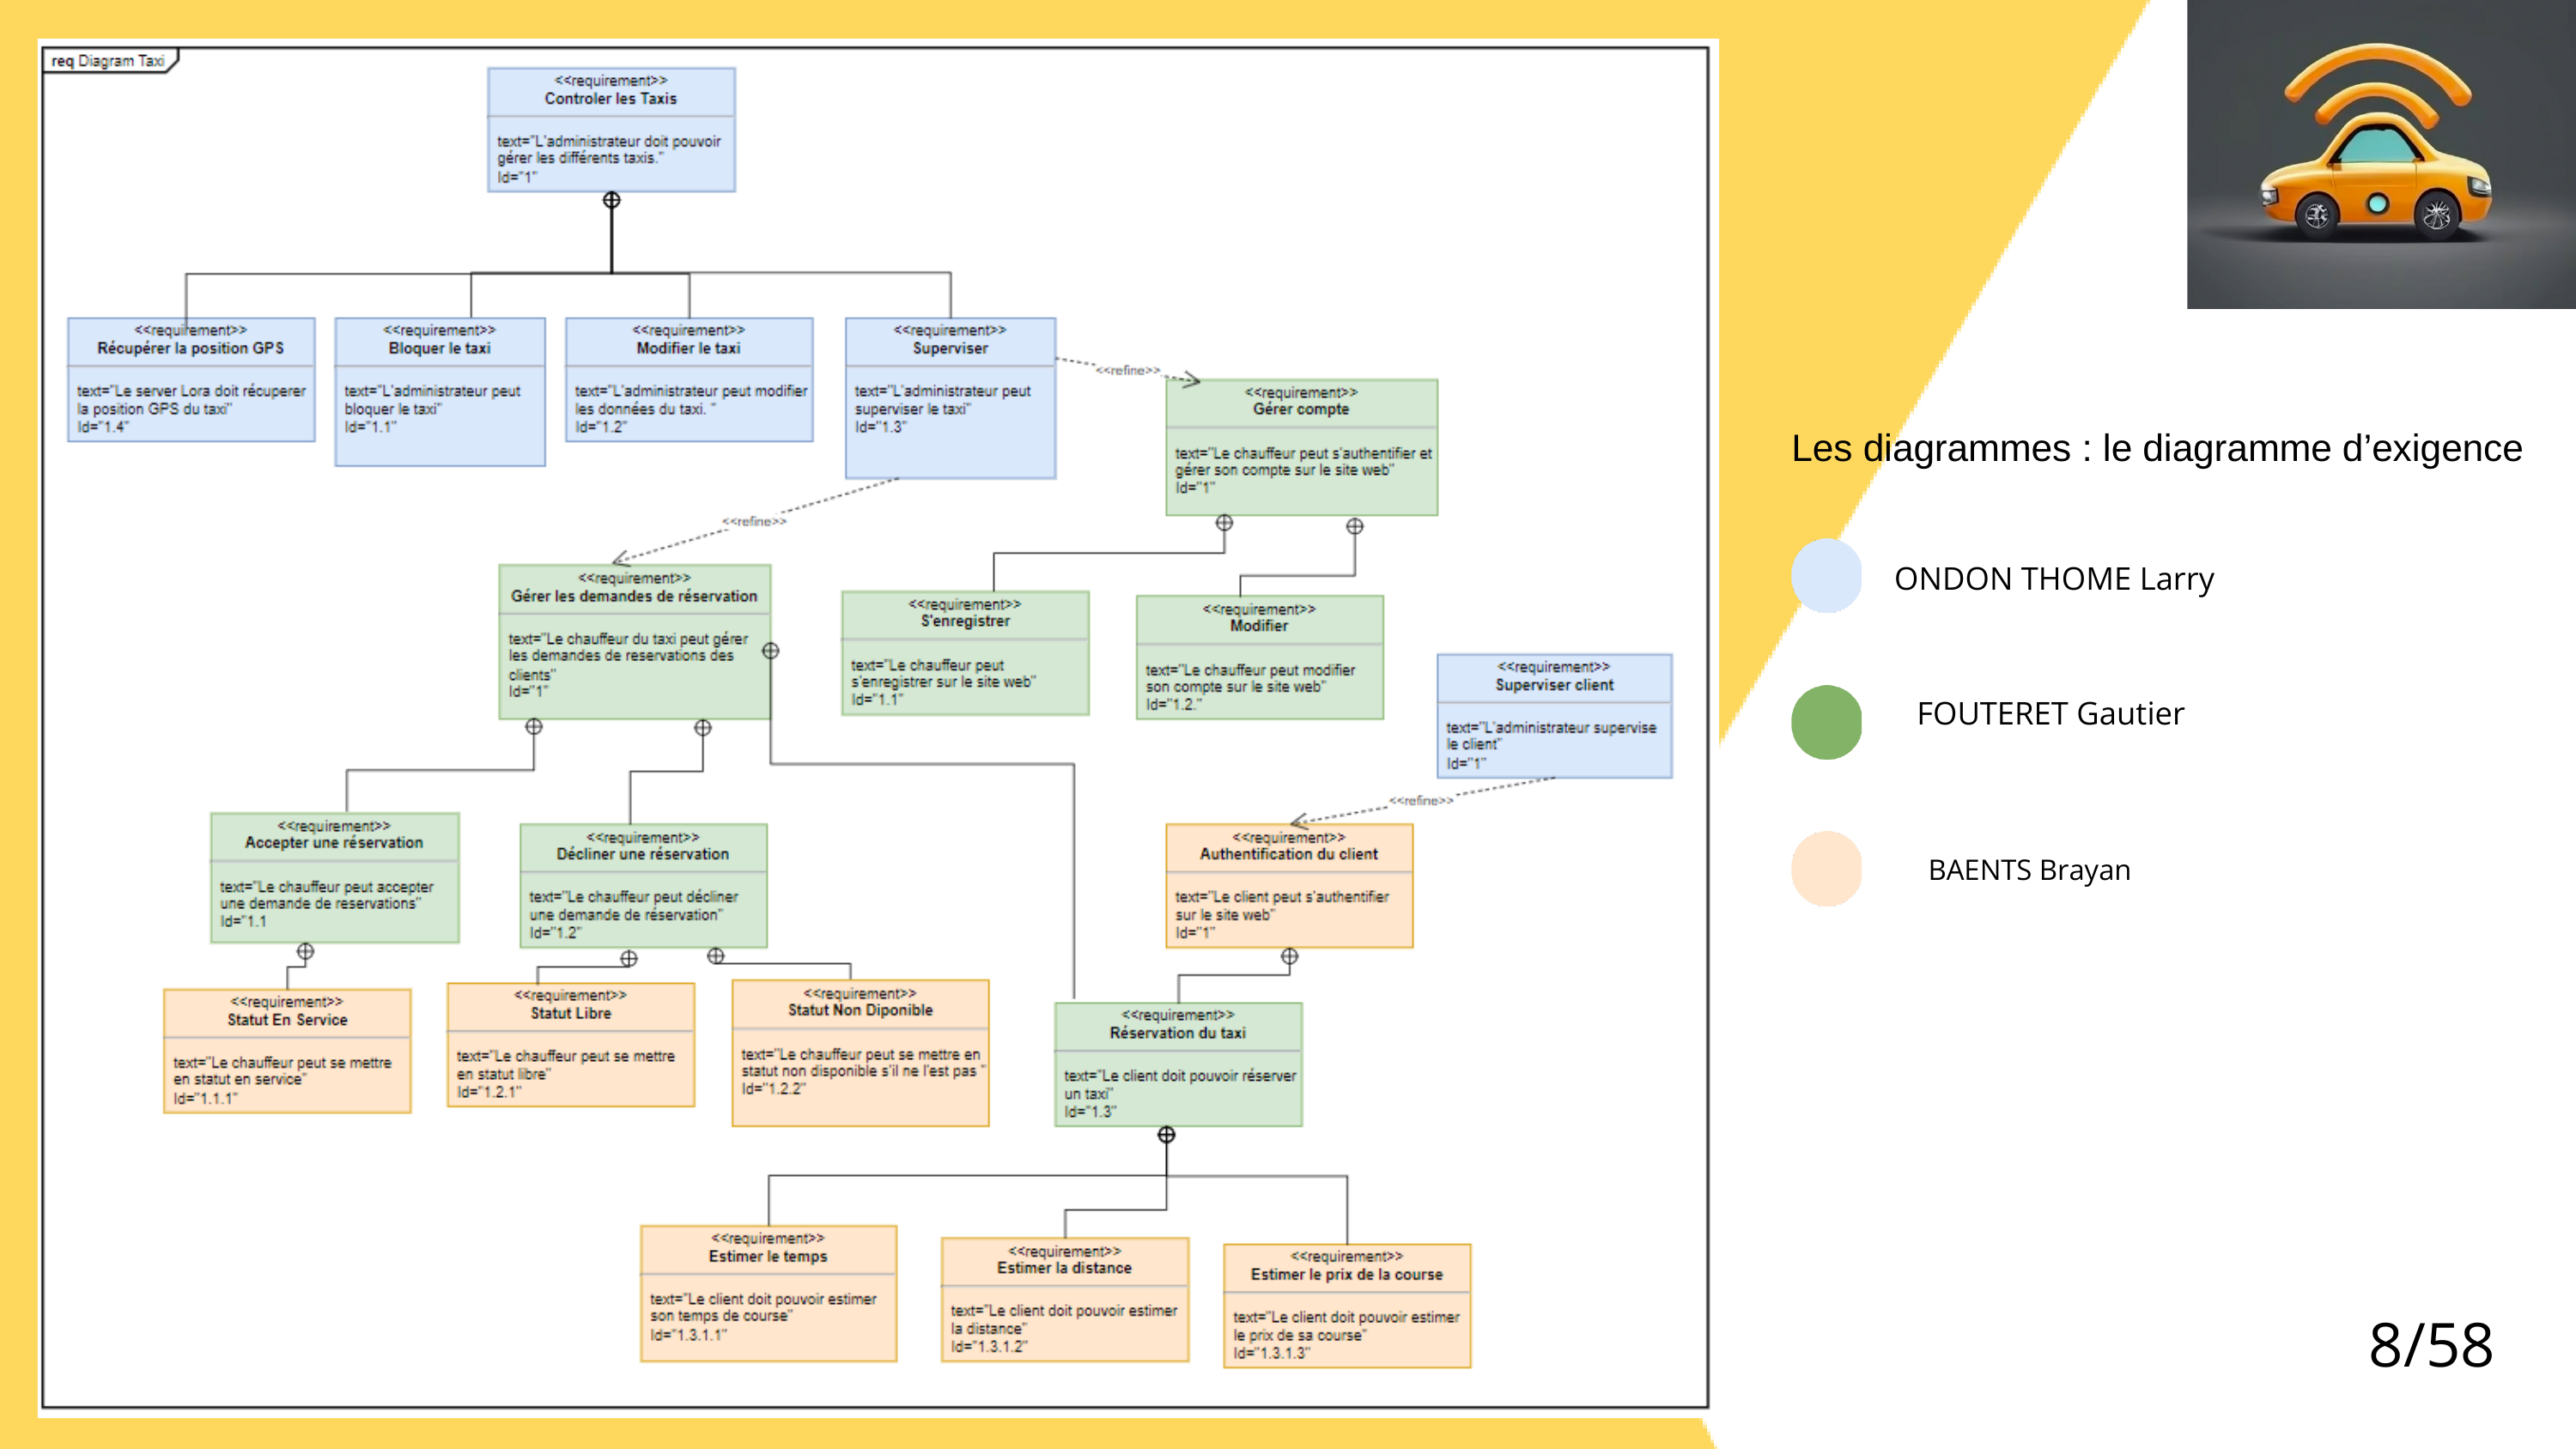

Les diagrammes : le diagramme d’exigence

 ONDON THOME Larry

FOUTERET Gautier

BAENTS Brayan
8/58